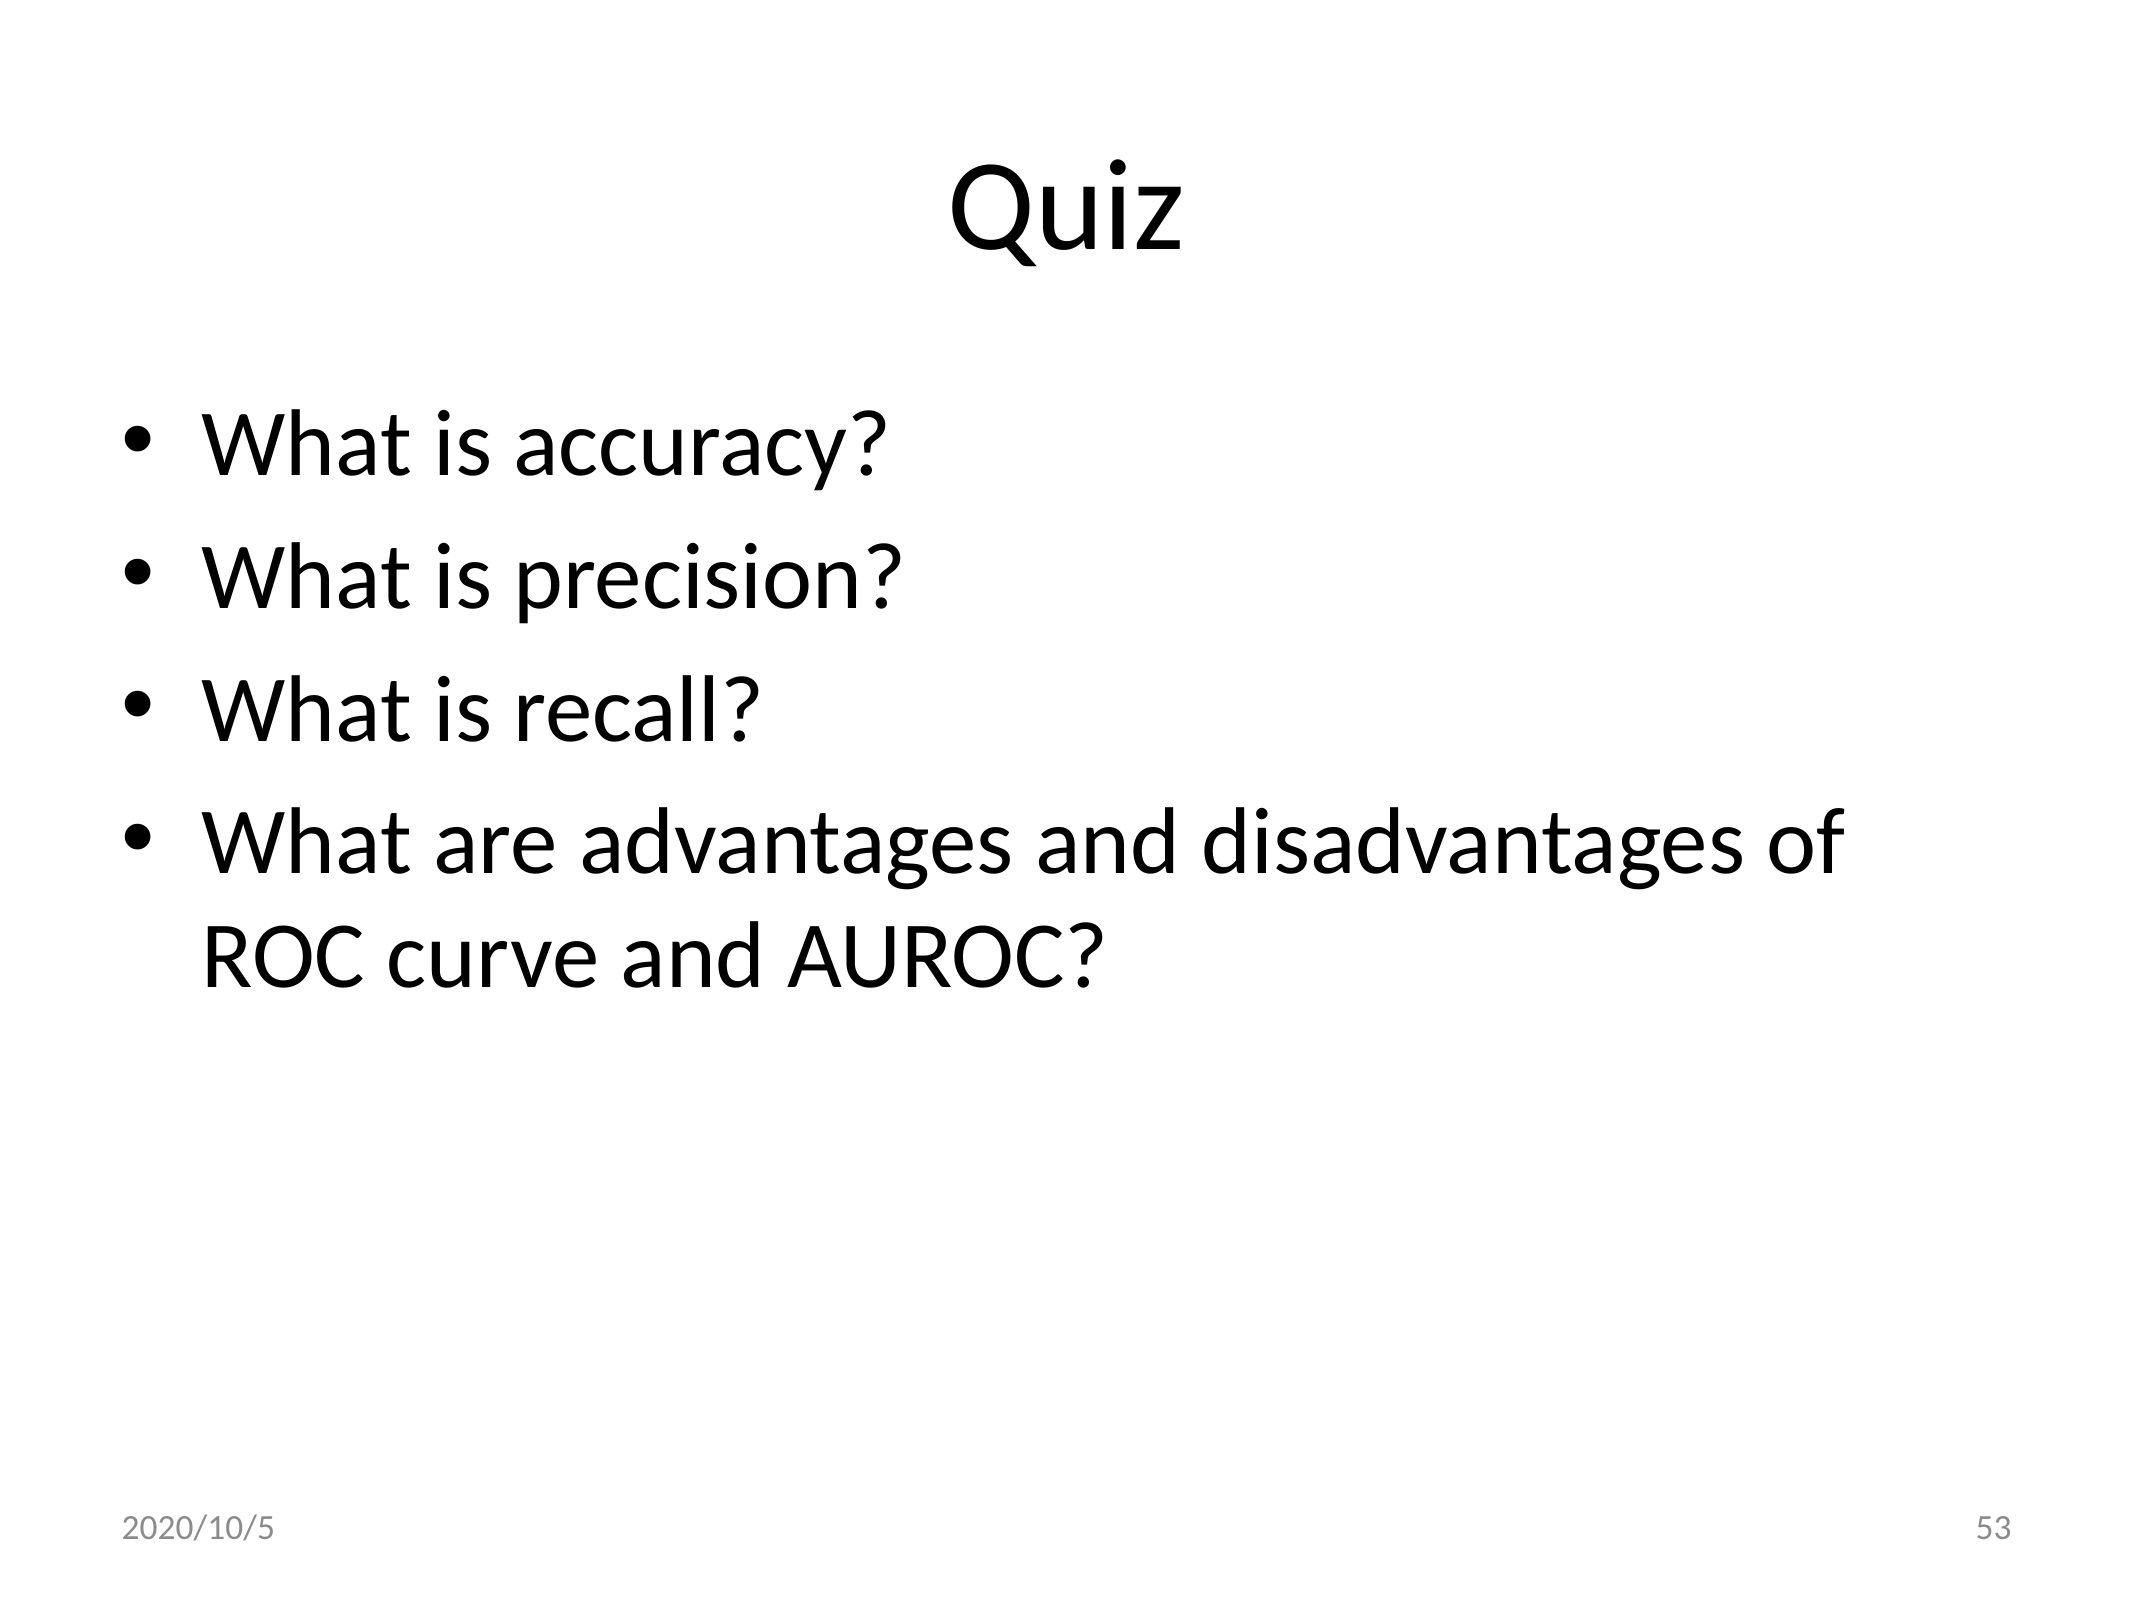

# Quiz
What is accuracy?
What is precision?
What is recall?
What are advantages and disadvantages of ROC curve and AUROC?

2020/10/5
53